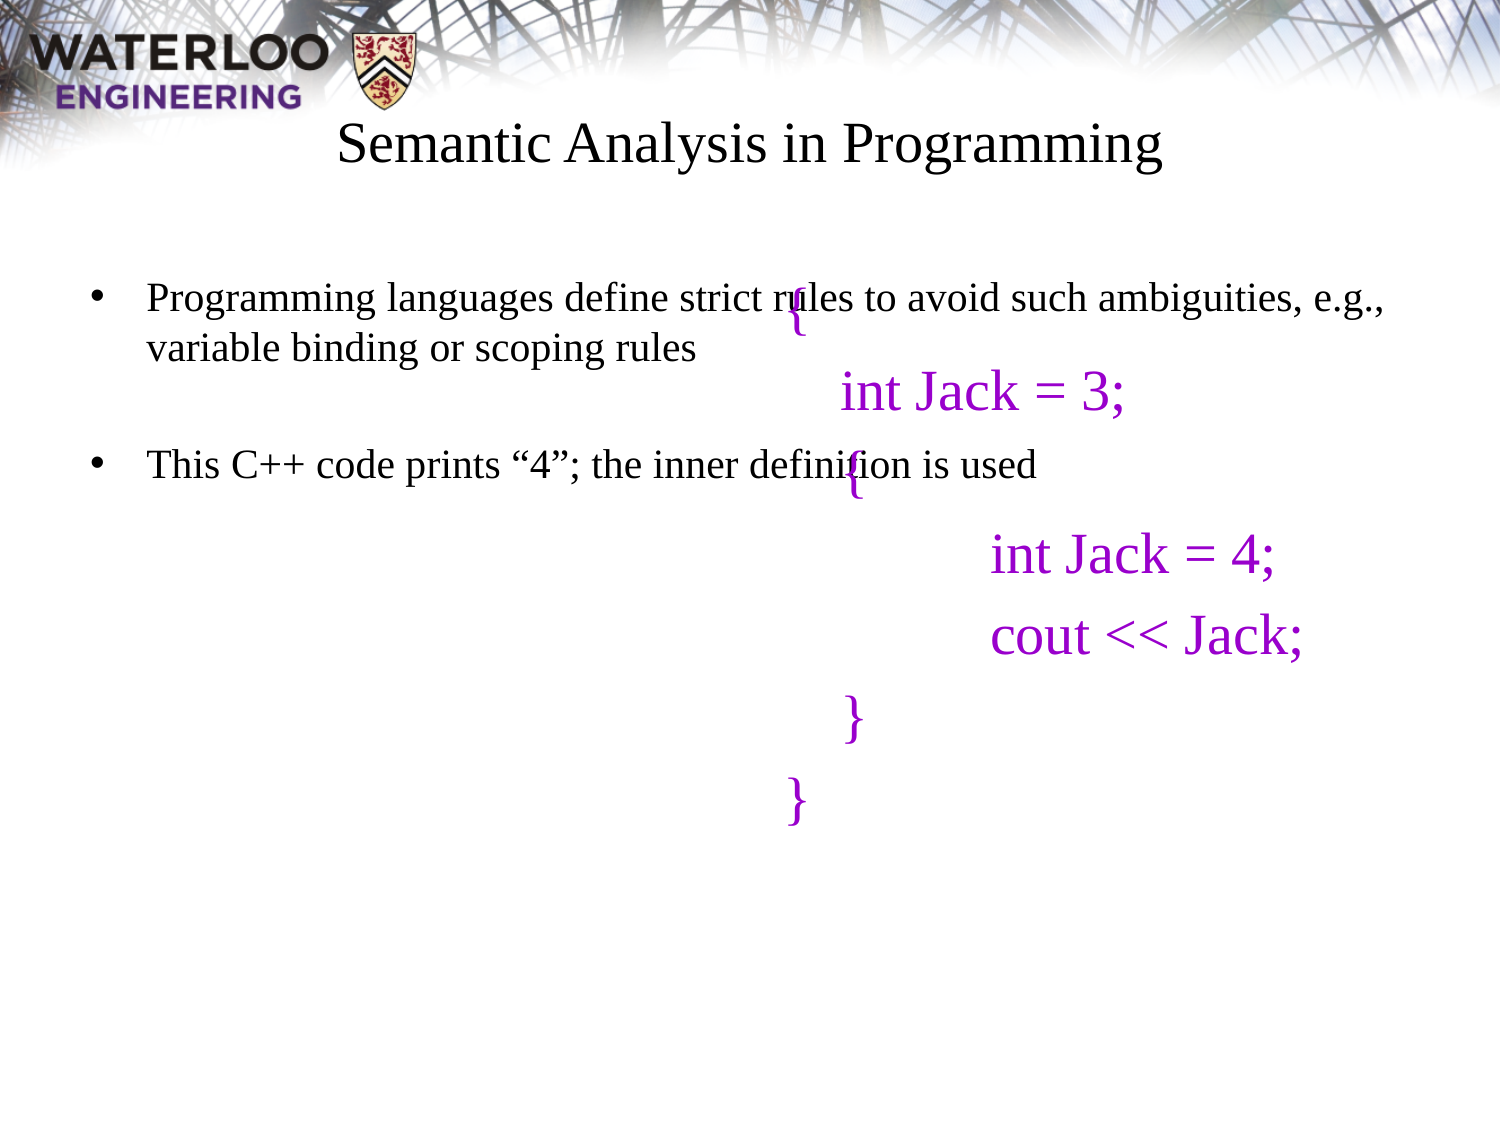

27
# Semantic Analysis in Programming
Programming languages define strict rules to avoid such ambiguities, e.g., variable binding or scoping rules

This C++ code prints “4”; the inner definition is used
{
	int Jack = 3;
	{
		int Jack = 4;
		cout << Jack;
	}
}